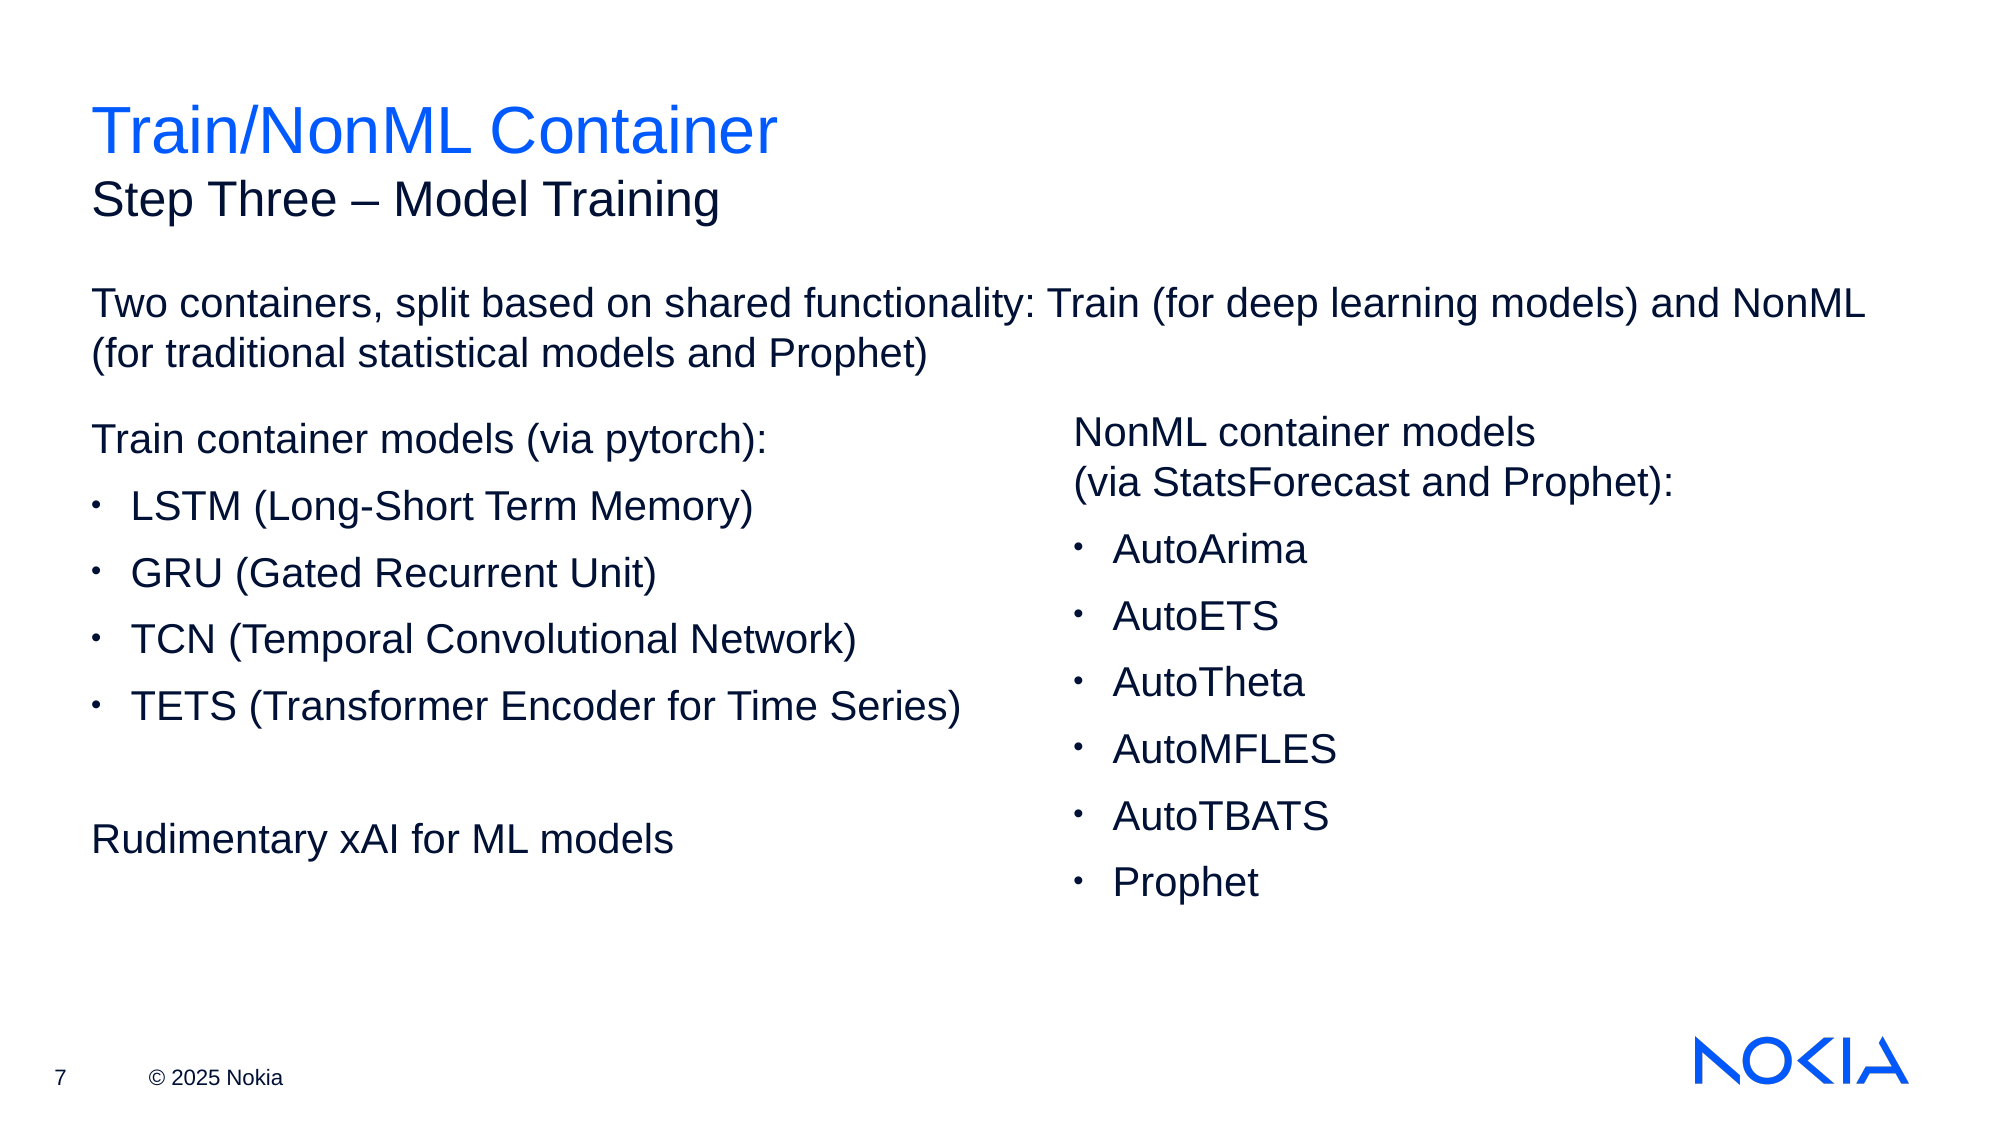

# Train/NonML Container
Step Three – Model Training
Two containers, split based on shared functionality: Train (for deep learning models) and NonML (for traditional statistical models and Prophet)
Train container models (via pytorch):
LSTM (Long-Short Term Memory)
GRU (Gated Recurrent Unit)
TCN (Temporal Convolutional Network)
TETS (Transformer Encoder for Time Series)

Rudimentary xAI for ML models
NonML container models
(via StatsForecast and Prophet):
AutoArima
AutoETS
AutoTheta
AutoMFLES
AutoTBATS
Prophet